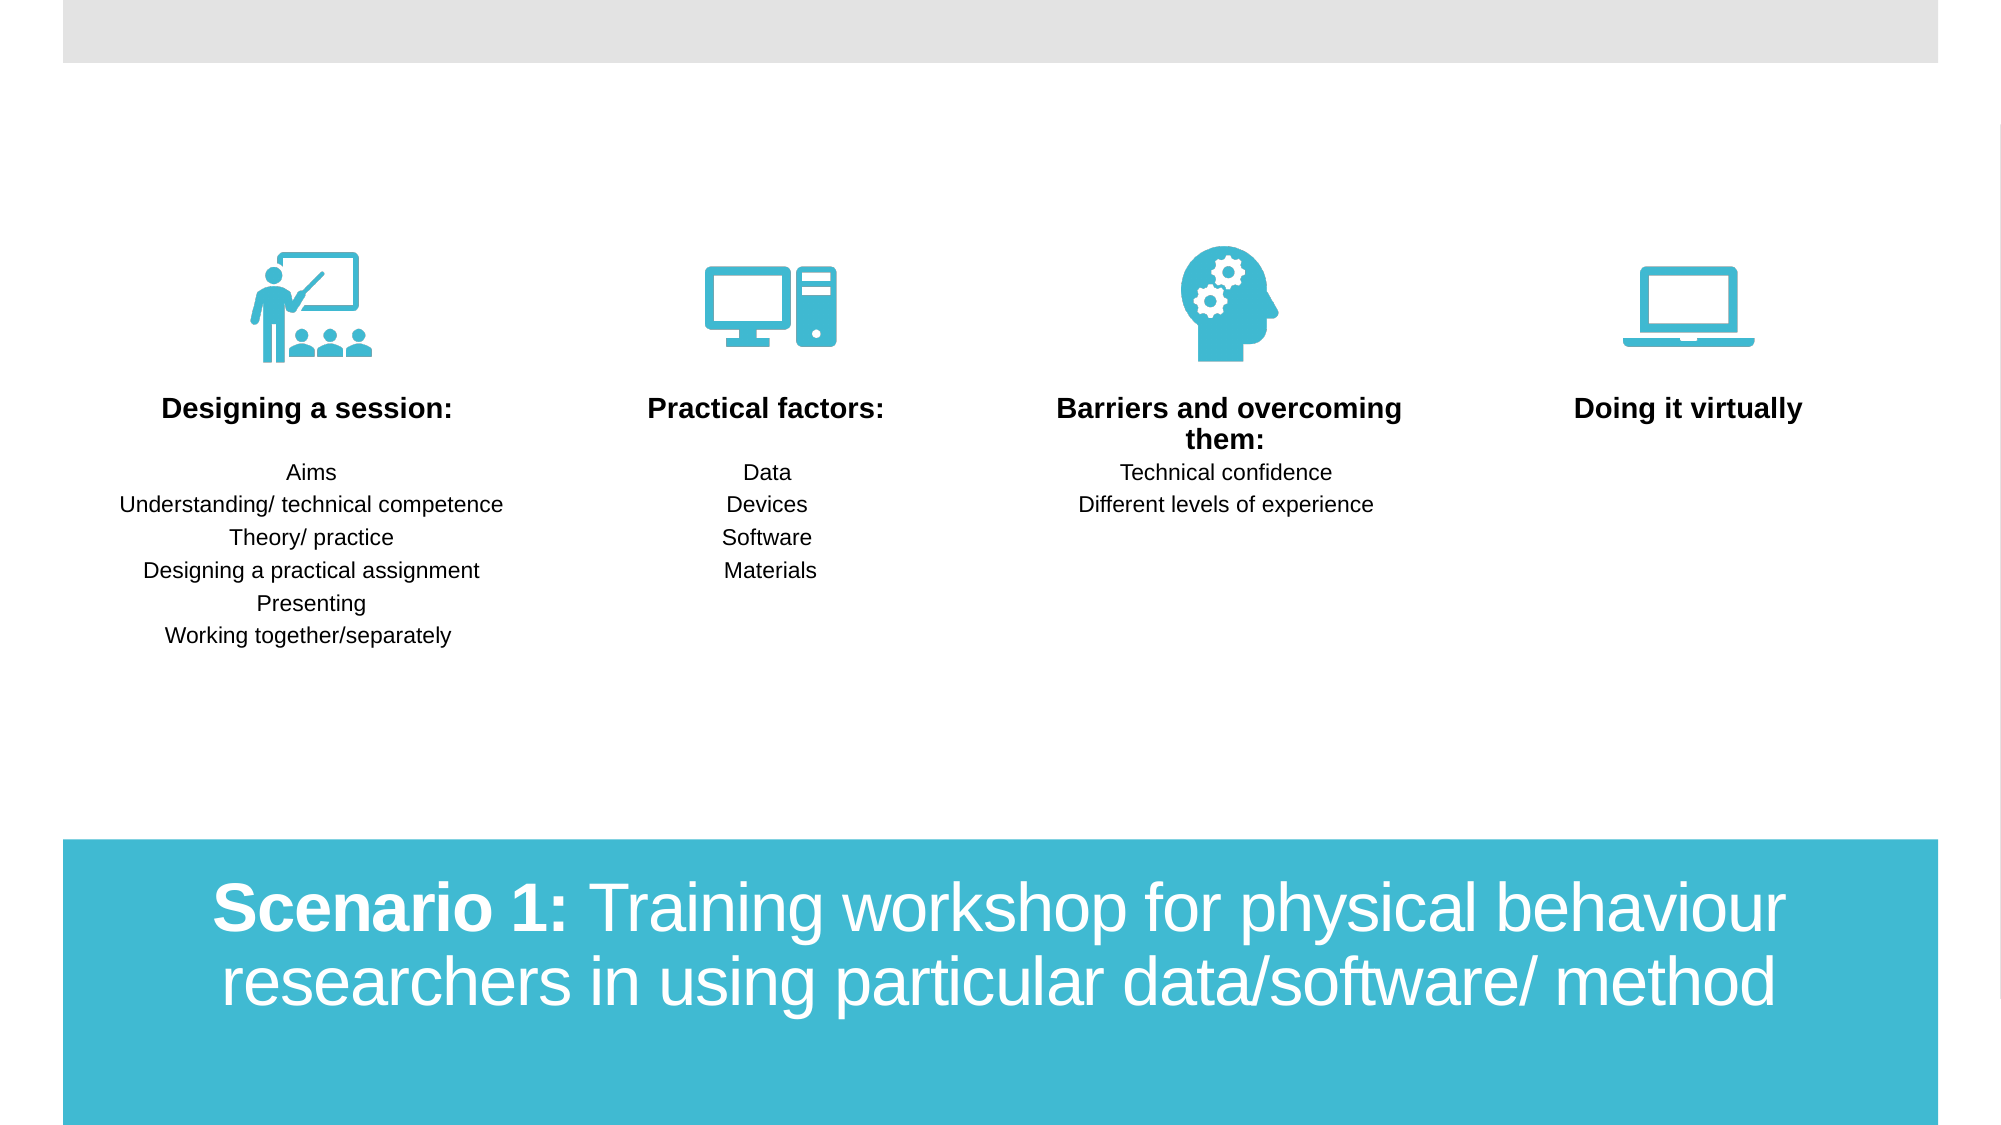

Designing a session:
Aims
Understanding/ technical competence
Theory/ practice
Designing a practical assignment
Presenting
Working together/separately
Practical factors:
Data
Devices
Software
Materials
Barriers and overcoming them:
Technical confidence
Different levels of experience
Doing it virtually
# Scenario 1: Training workshop for physical behaviour researchers in using particular data/software/ method